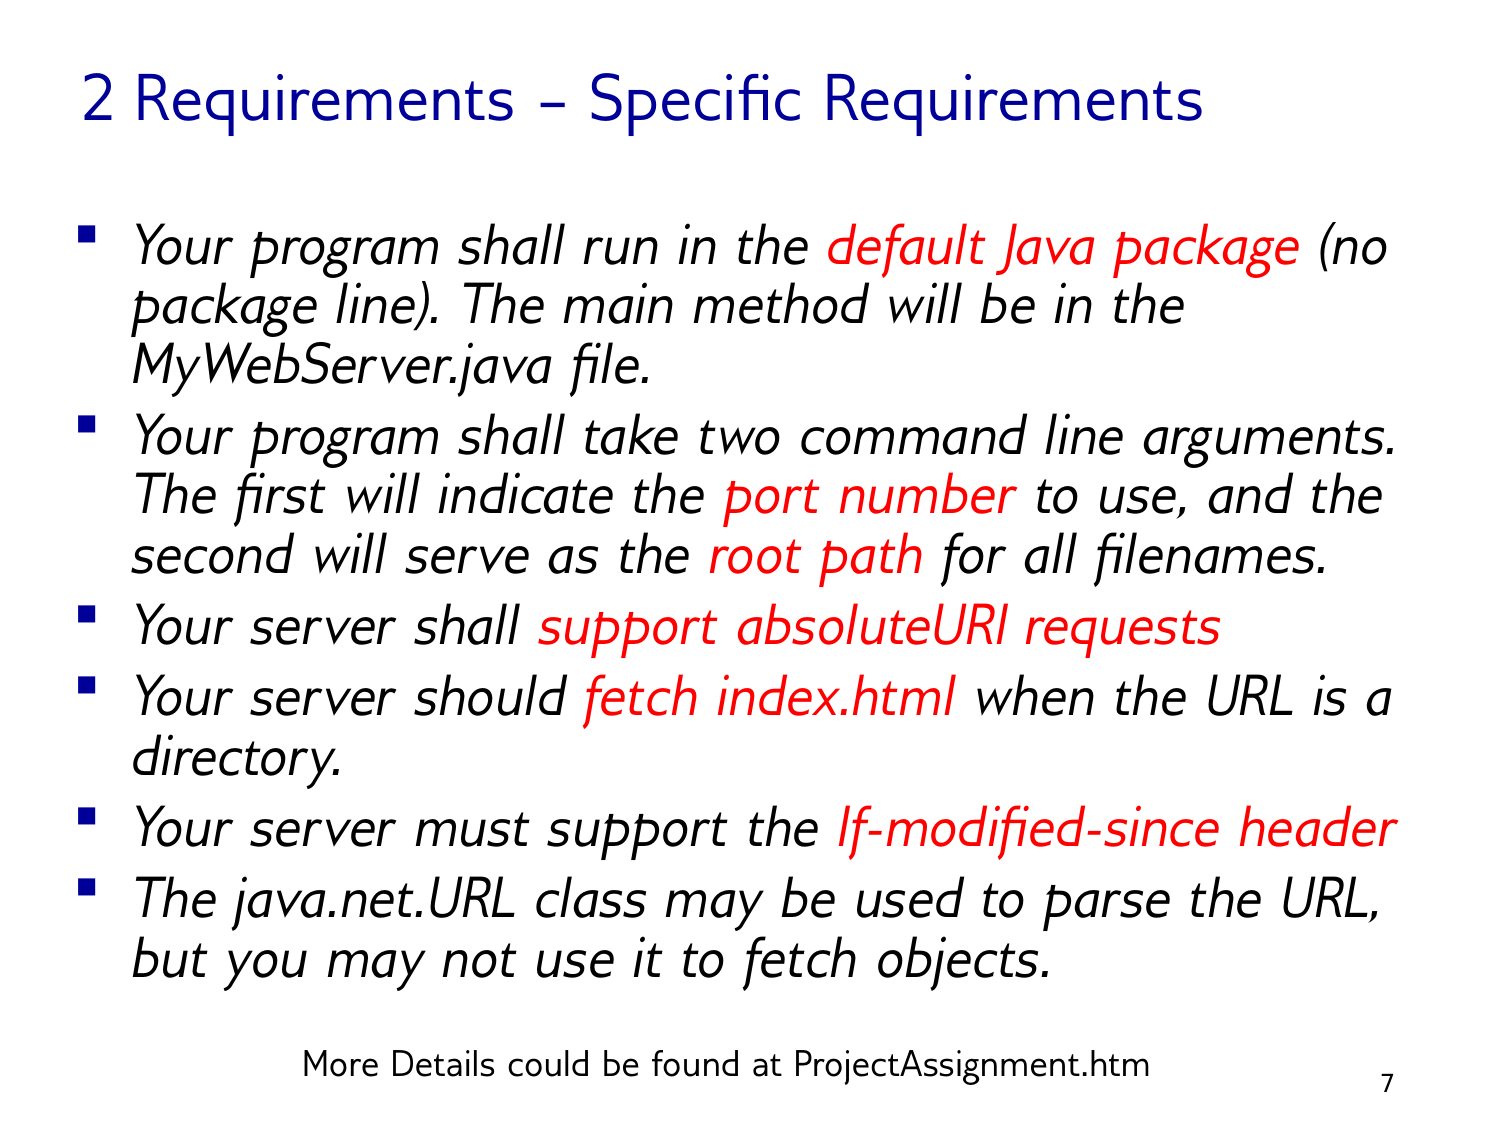

# 2 Requirements – Specific Requirements
Your program shall run in the default Java package (no package line). The main method will be in the MyWebServer.java file.
Your program shall take two command line arguments. The first will indicate the port number to use, and the second will serve as the root path for all filenames.
Your server shall support absoluteURI requests
Your server should fetch index.html when the URL is a directory.
Your server must support the If-modified-since header
The java.net.URL class may be used to parse the URL, but you may not use it to fetch objects.
More Details could be found at ProjectAssignment.htm
7